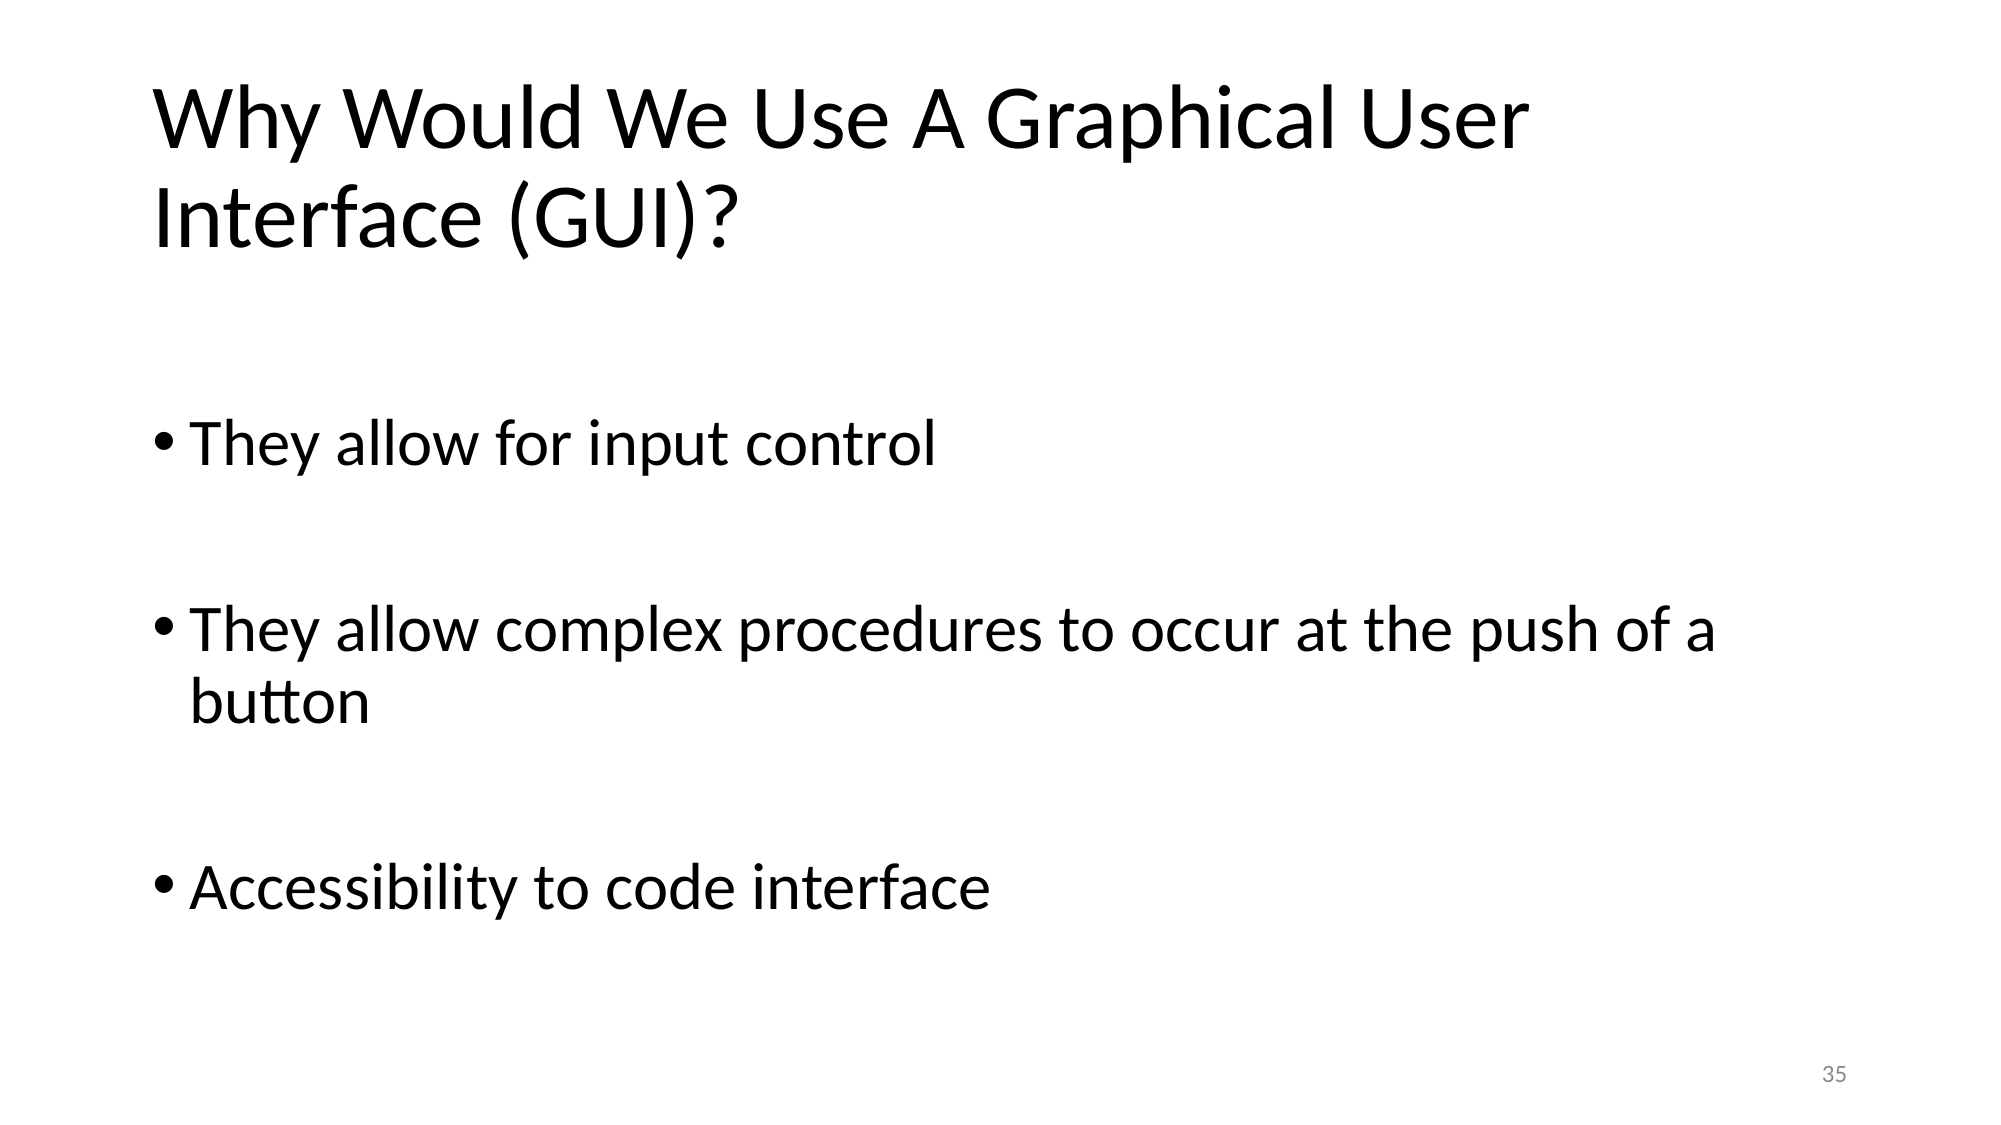

# Why Would We Use A Graphical User Interface (GUI)?

They allow for input control

They allow complex procedures to occur at the push of a button

Accessibility to code interface
35